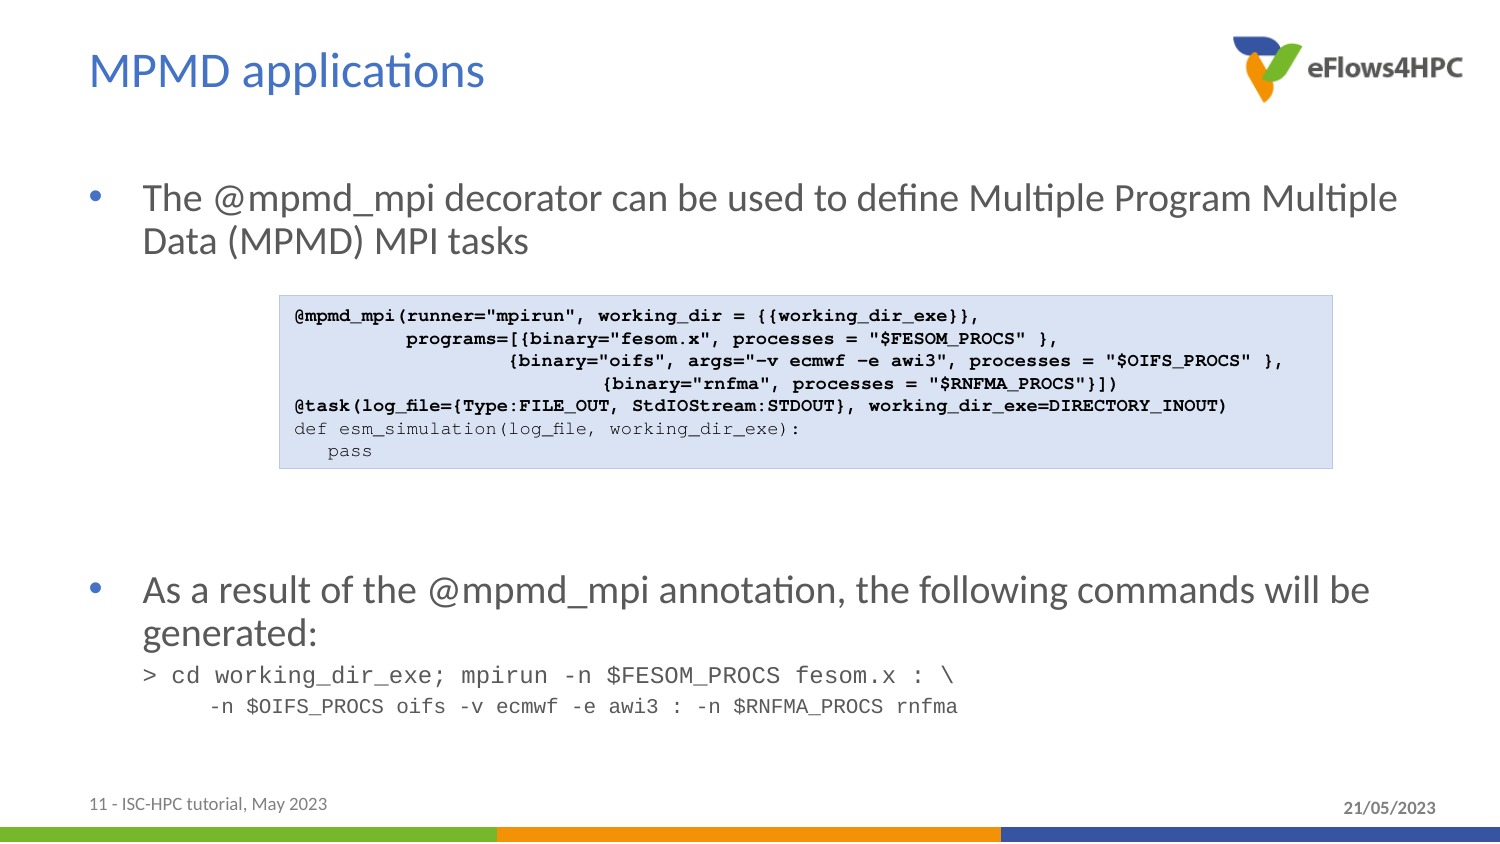

# MPMD applications
The @mpmd_mpi decorator can be used to define Multiple Program Multiple Data (MPMD) MPI tasks

As a result of the @mpmd_mpi annotation, the following commands will be generated:
> cd working_dir_exe; mpirun -n $FESOM_PROCS fesom.x : \
 -n $OIFS_PROCS oifs -v ecmwf -e awi3 : -n $RNFMA_PROCS rnfma
@mpmd_mpi(runner="mpirun", working_dir = {{working_dir_exe}},
          programs=[{binary="fesom.x", processes = "$FESOM_PROCS" },
                   {binary="oifs", args="-v ecmwf -e awi3", processes = "$OIFS_PROCS" },
	              {binary="rnfma", processes = "$RNFMA_PROCS"}])
@task(log_file={Type:FILE_OUT, StdIOStream:STDOUT}, working_dir_exe=DIRECTORY_INOUT)
def esm_simulation(log_file, working_dir_exe):
   pass